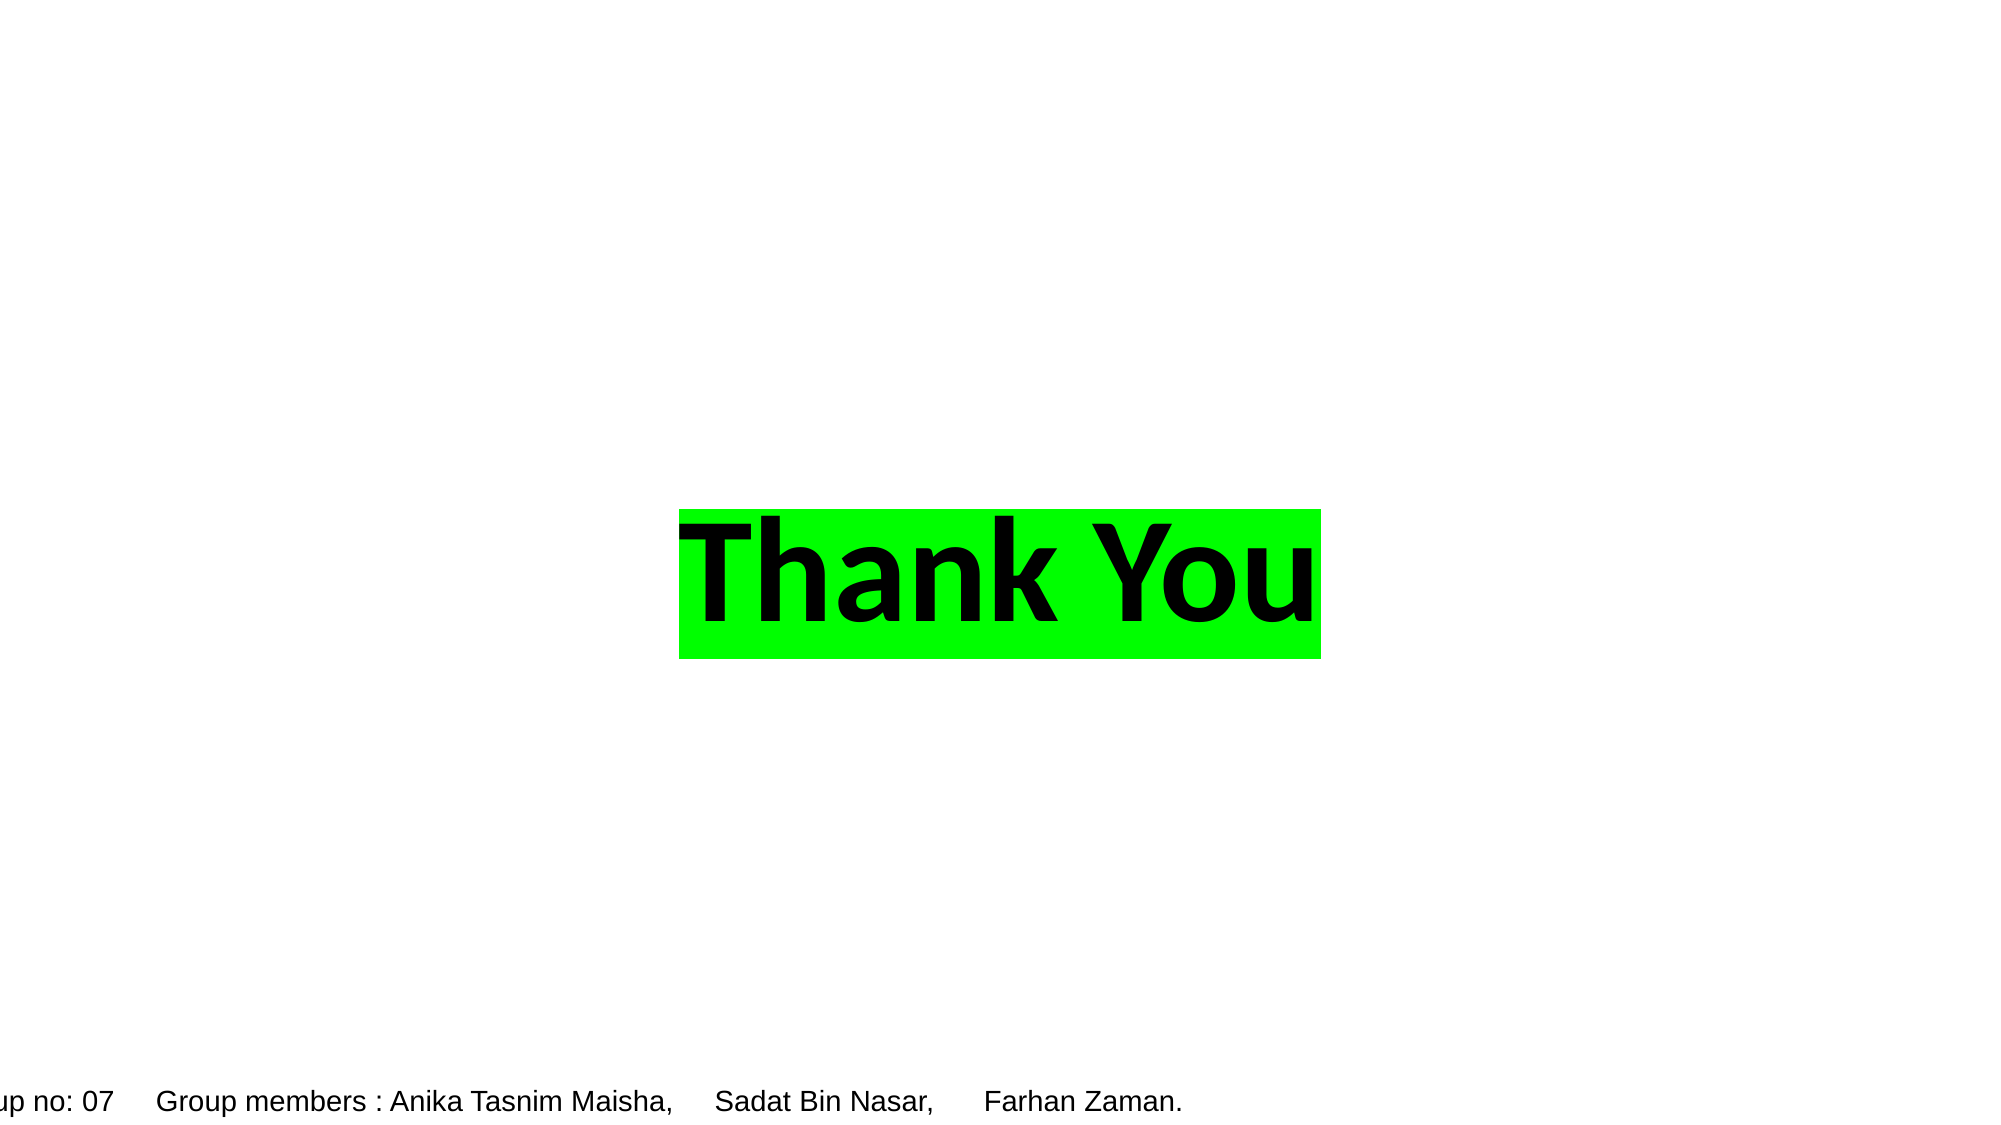

Thank You
Group no: 07     Group members : Anika Tasnim Maisha,     Sadat Bin Nasar,      Farhan Zaman.